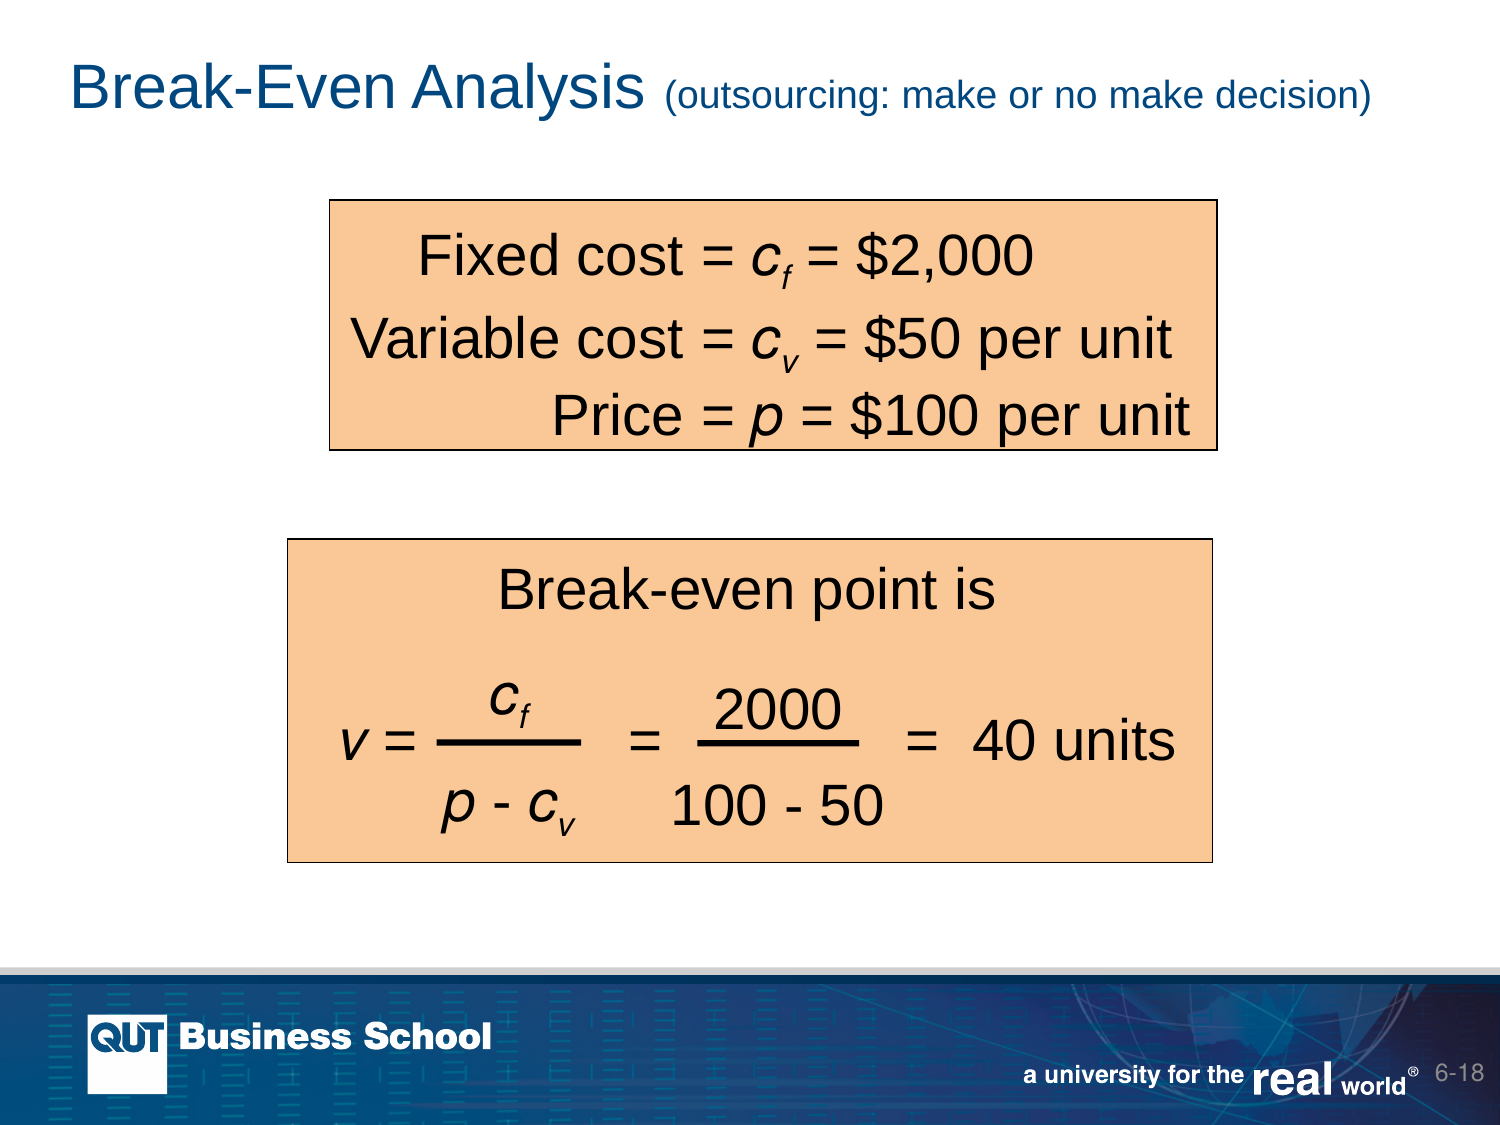

# Break-Even Analysis (outsourcing: make or no make decision)

	Fixed cost	= cf = $2,000
	Variable cost	= cv = $50 per unit
	Price	= p = $100 per unit

Break-even point is
cf
p - cv

2000
100 - 50

v =             =               =  40 units
6-18